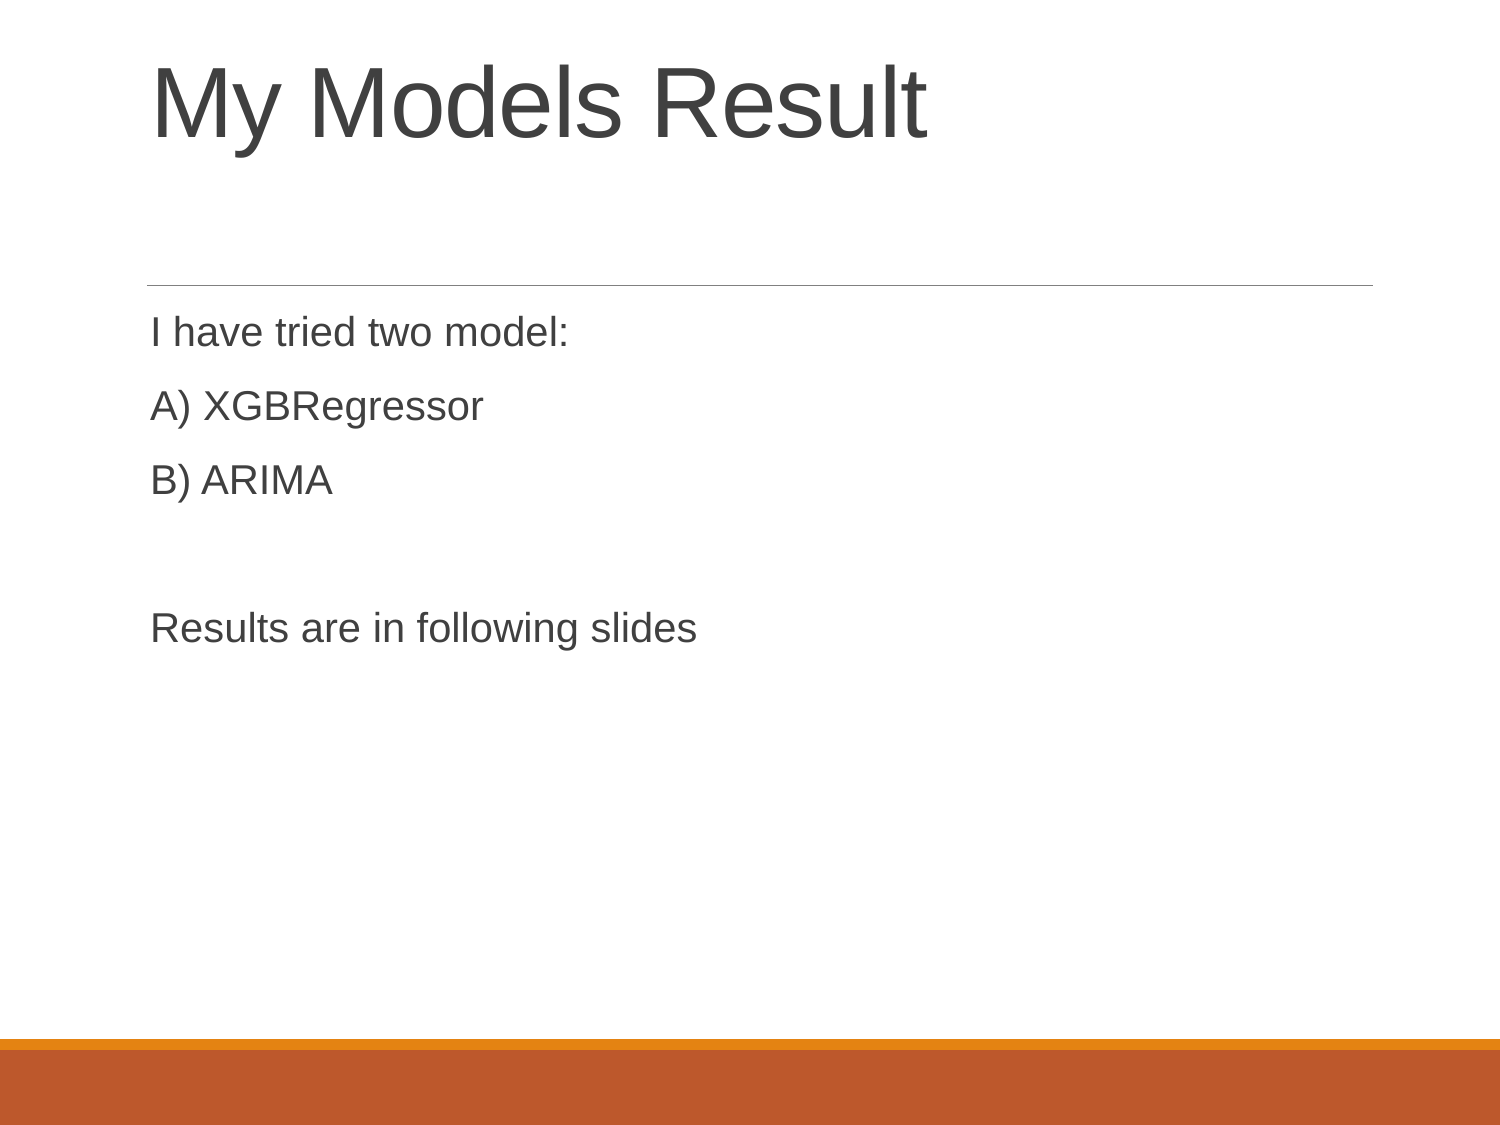

# My Models Result
I have tried two model:
A) XGBRegressor
B) ARIMA

Results are in following slides